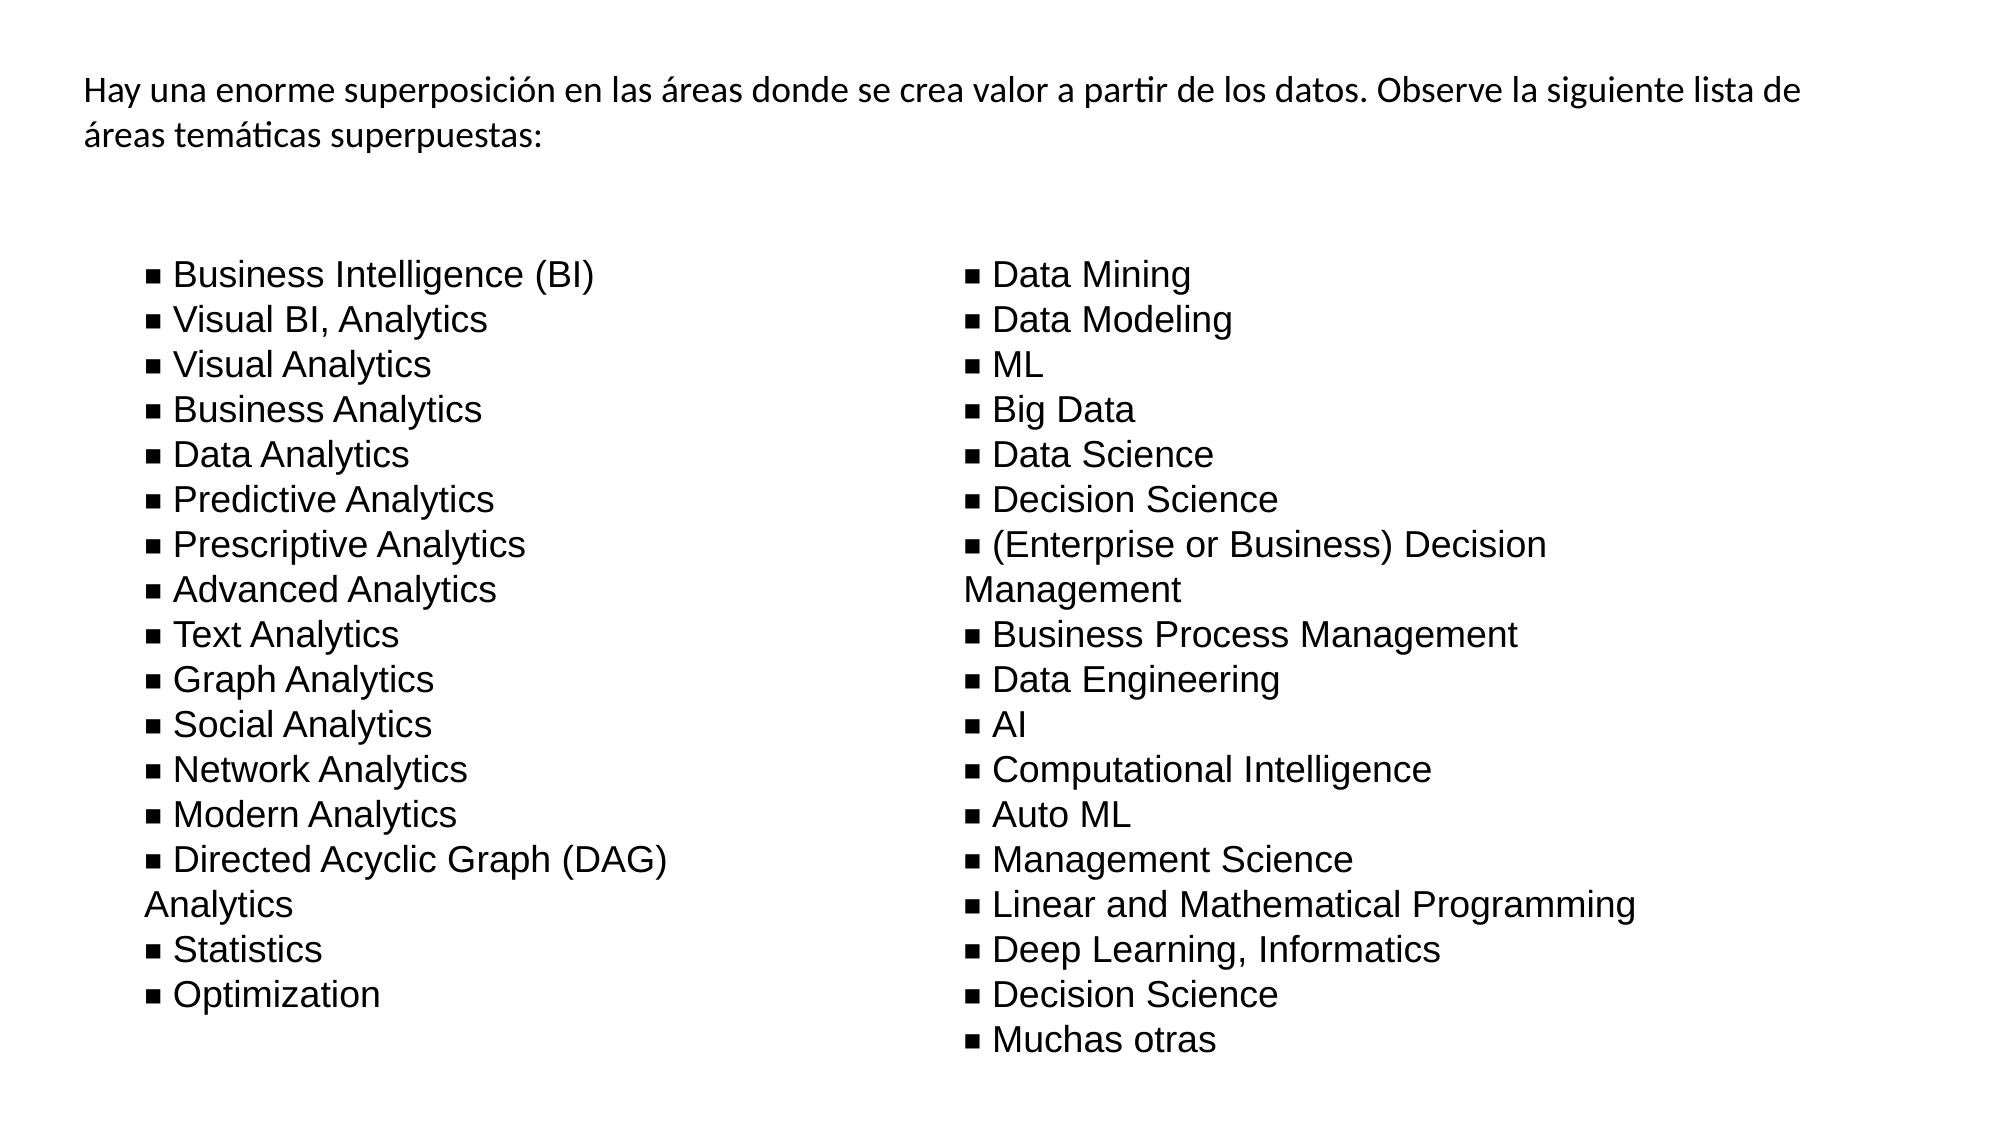

Hay una enorme superposición en las áreas donde se crea valor a partir de los datos. Observe la siguiente lista de áreas temáticas superpuestas:
◾ Business Intelligence (BI)
◾ Visual BI, Analytics
◾ Visual Analytics
◾ Business Analytics
◾ Data Analytics
◾ Predictive Analytics
◾ Prescriptive Analytics
◾ Advanced Analytics
◾ Text Analytics
◾ Graph Analytics
◾ Social Analytics
◾ Network Analytics
◾ Modern Analytics
◾ Directed Acyclic Graph (DAG) Analytics
◾ Statistics
◾ Optimization

◾ Data Mining
◾ Data Modeling
◾ ML
◾ Big Data
◾ Data Science
◾ Decision Science
◾ (Enterprise or Business) Decision Management
◾ Business Process Management
◾ Data Engineering
◾ AI
◾ Computational Intelligence
◾ Auto ML
◾ Management Science
◾ Linear and Mathematical Programming
◾ Deep Learning, Informatics
◾ Decision Science
◾ Muchas otras